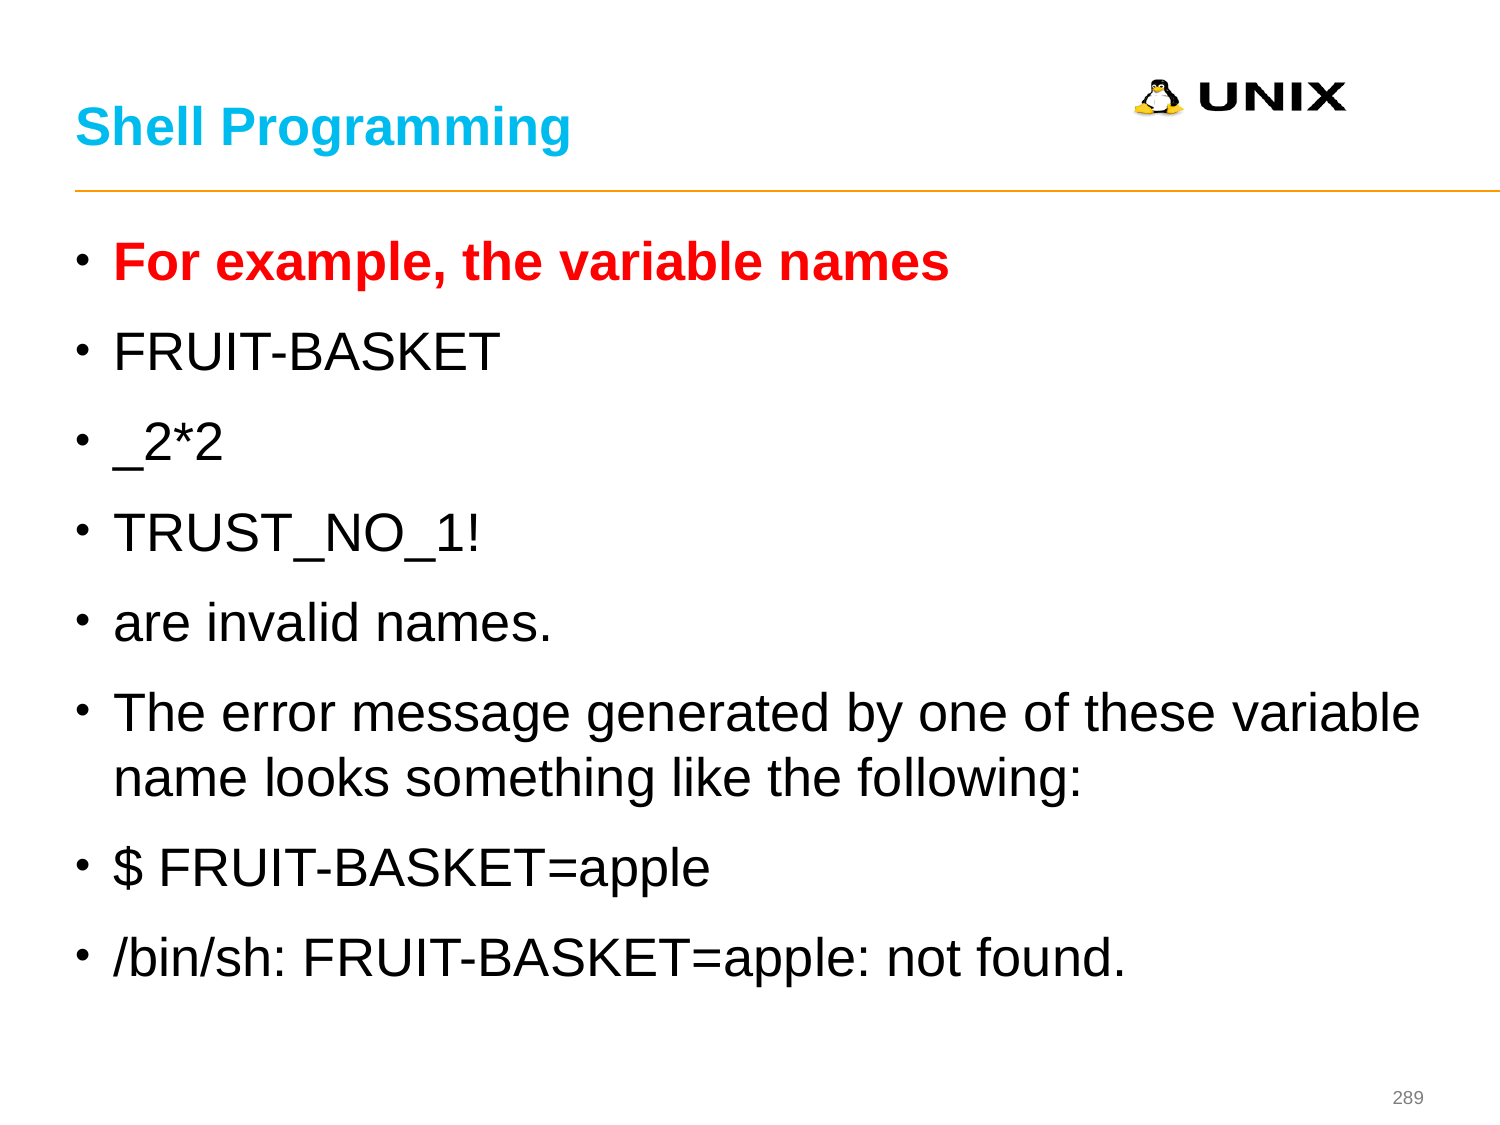

# Shell Programming
For example, the variable names
FRUIT-BASKET
_2*2
TRUST_NO_1!
are invalid names.
The error message generated by one of these variable name looks something like the following:
$ FRUIT-BASKET=apple
/bin/sh: FRUIT-BASKET=apple: not found.